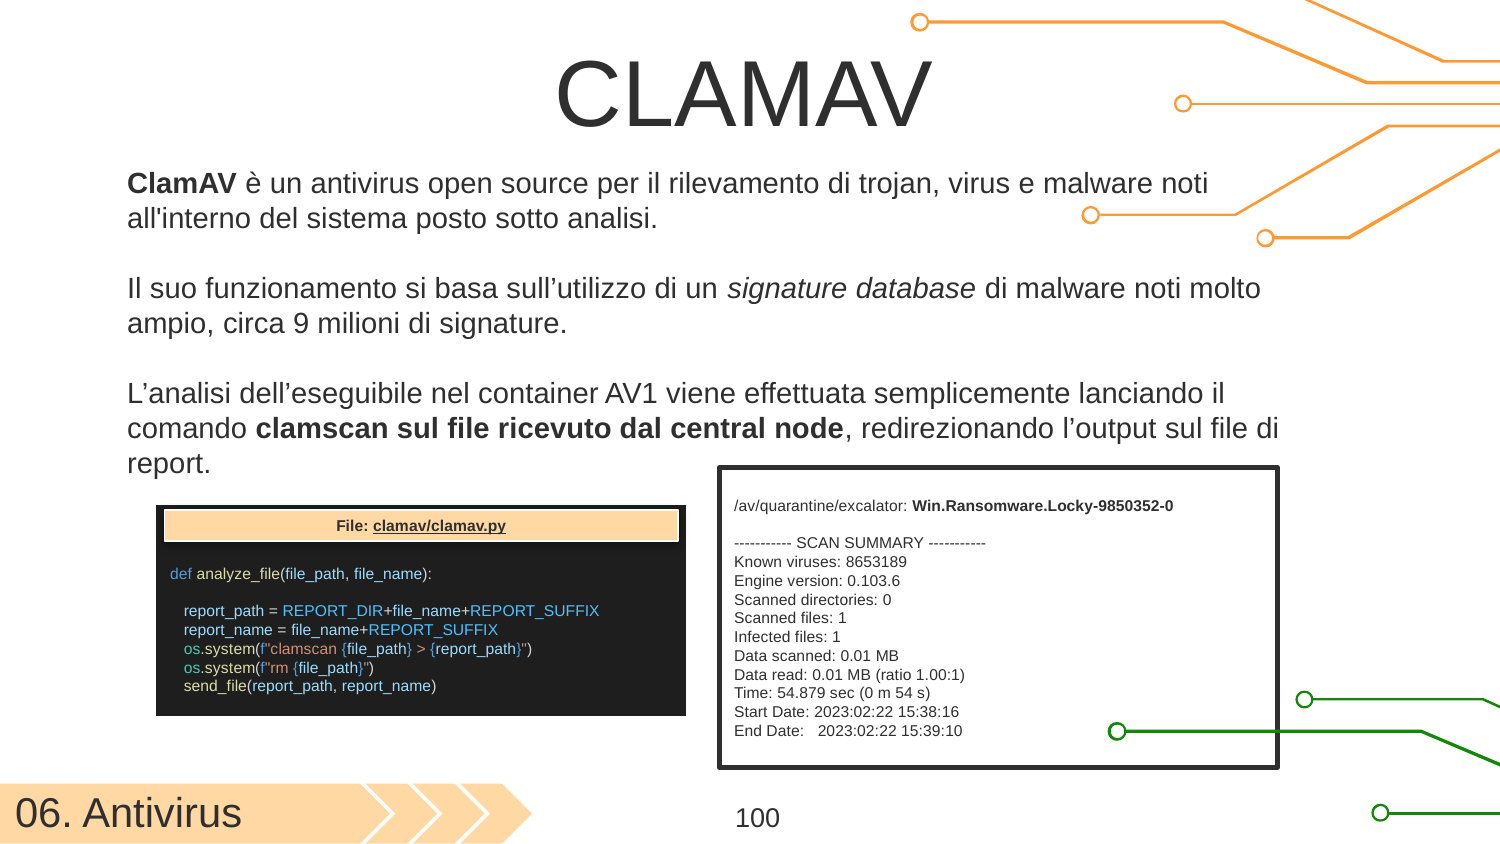

# CLAMAV
ClamAV è un antivirus open source per il rilevamento di trojan, virus e malware noti all'interno del sistema posto sotto analisi.

Il suo funzionamento si basa sull’utilizzo di un signature database di malware noti molto ampio, circa 9 milioni di signature.

L’analisi dell’eseguibile nel container AV1 viene effettuata semplicemente lanciando il comando clamscan sul file ricevuto dal central node, redirezionando l’output sul file di report.

/av/quarantine/excalator: Win.Ransomware.Locky-9850352-0

----------- SCAN SUMMARY -----------
Known viruses: 8653189
Engine version: 0.103.6
Scanned directories: 0
Scanned files: 1
Infected files: 1
Data scanned: 0.01 MB
Data read: 0.01 MB (ratio 1.00:1)
Time: 54.879 sec (0 m 54 s)
Start Date: 2023:02:22 15:38:16
End Date:   2023:02:22 15:39:10

def analyze_file(file_path, file_name):

   report_path = REPORT_DIR+file_name+REPORT_SUFFIX
   report_name = file_name+REPORT_SUFFIX
   os.system(f"clamscan {file_path} > {report_path}")
   os.system(f"rm {file_path}")
   send_file(report_path, report_name)
File: clamav/clamav.py

06. Antivirus

100